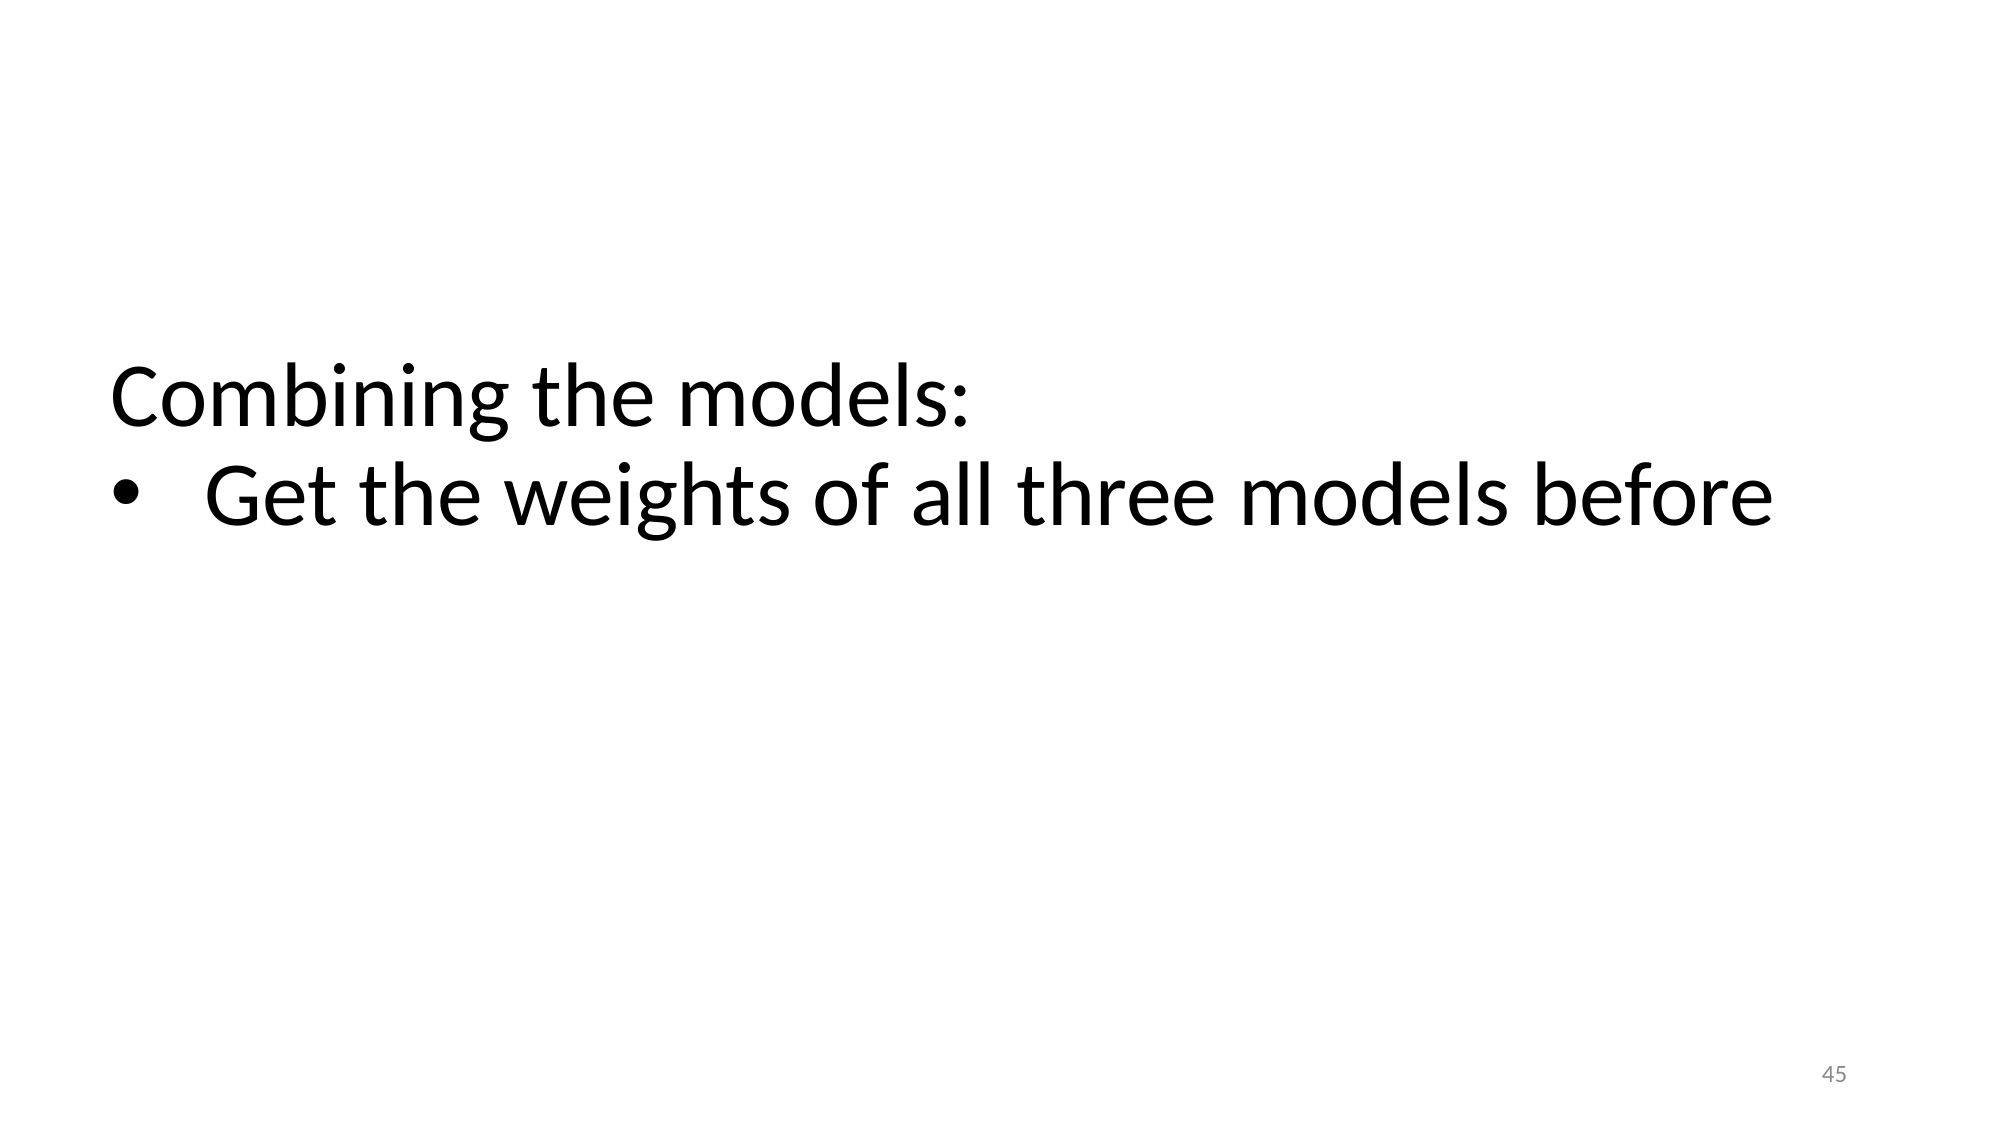

Combining the models:
Get the weights of all three models before
45